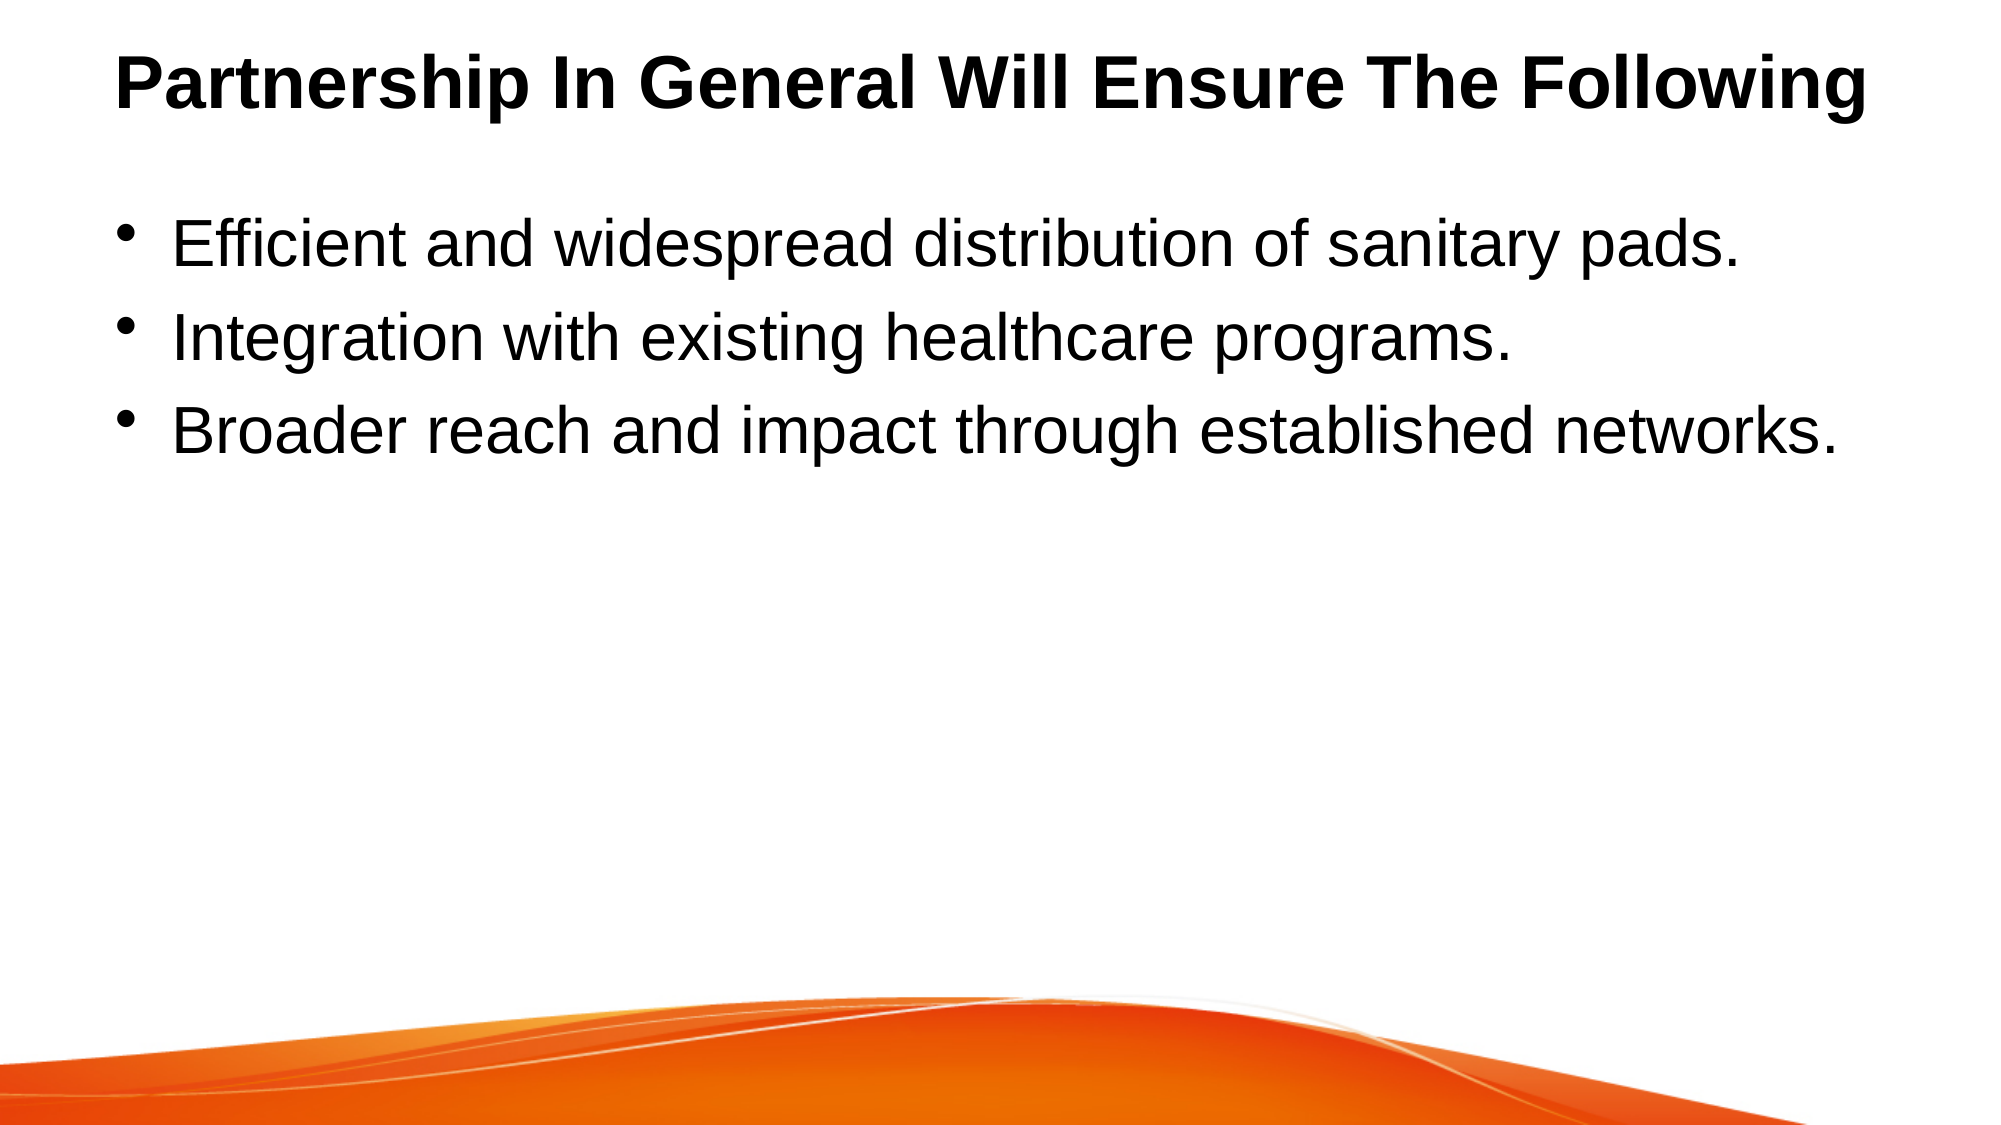

# Partnership In General Will Ensure The Following
Efficient and widespread distribution of sanitary pads.
Integration with existing healthcare programs.
Broader reach and impact through established networks.